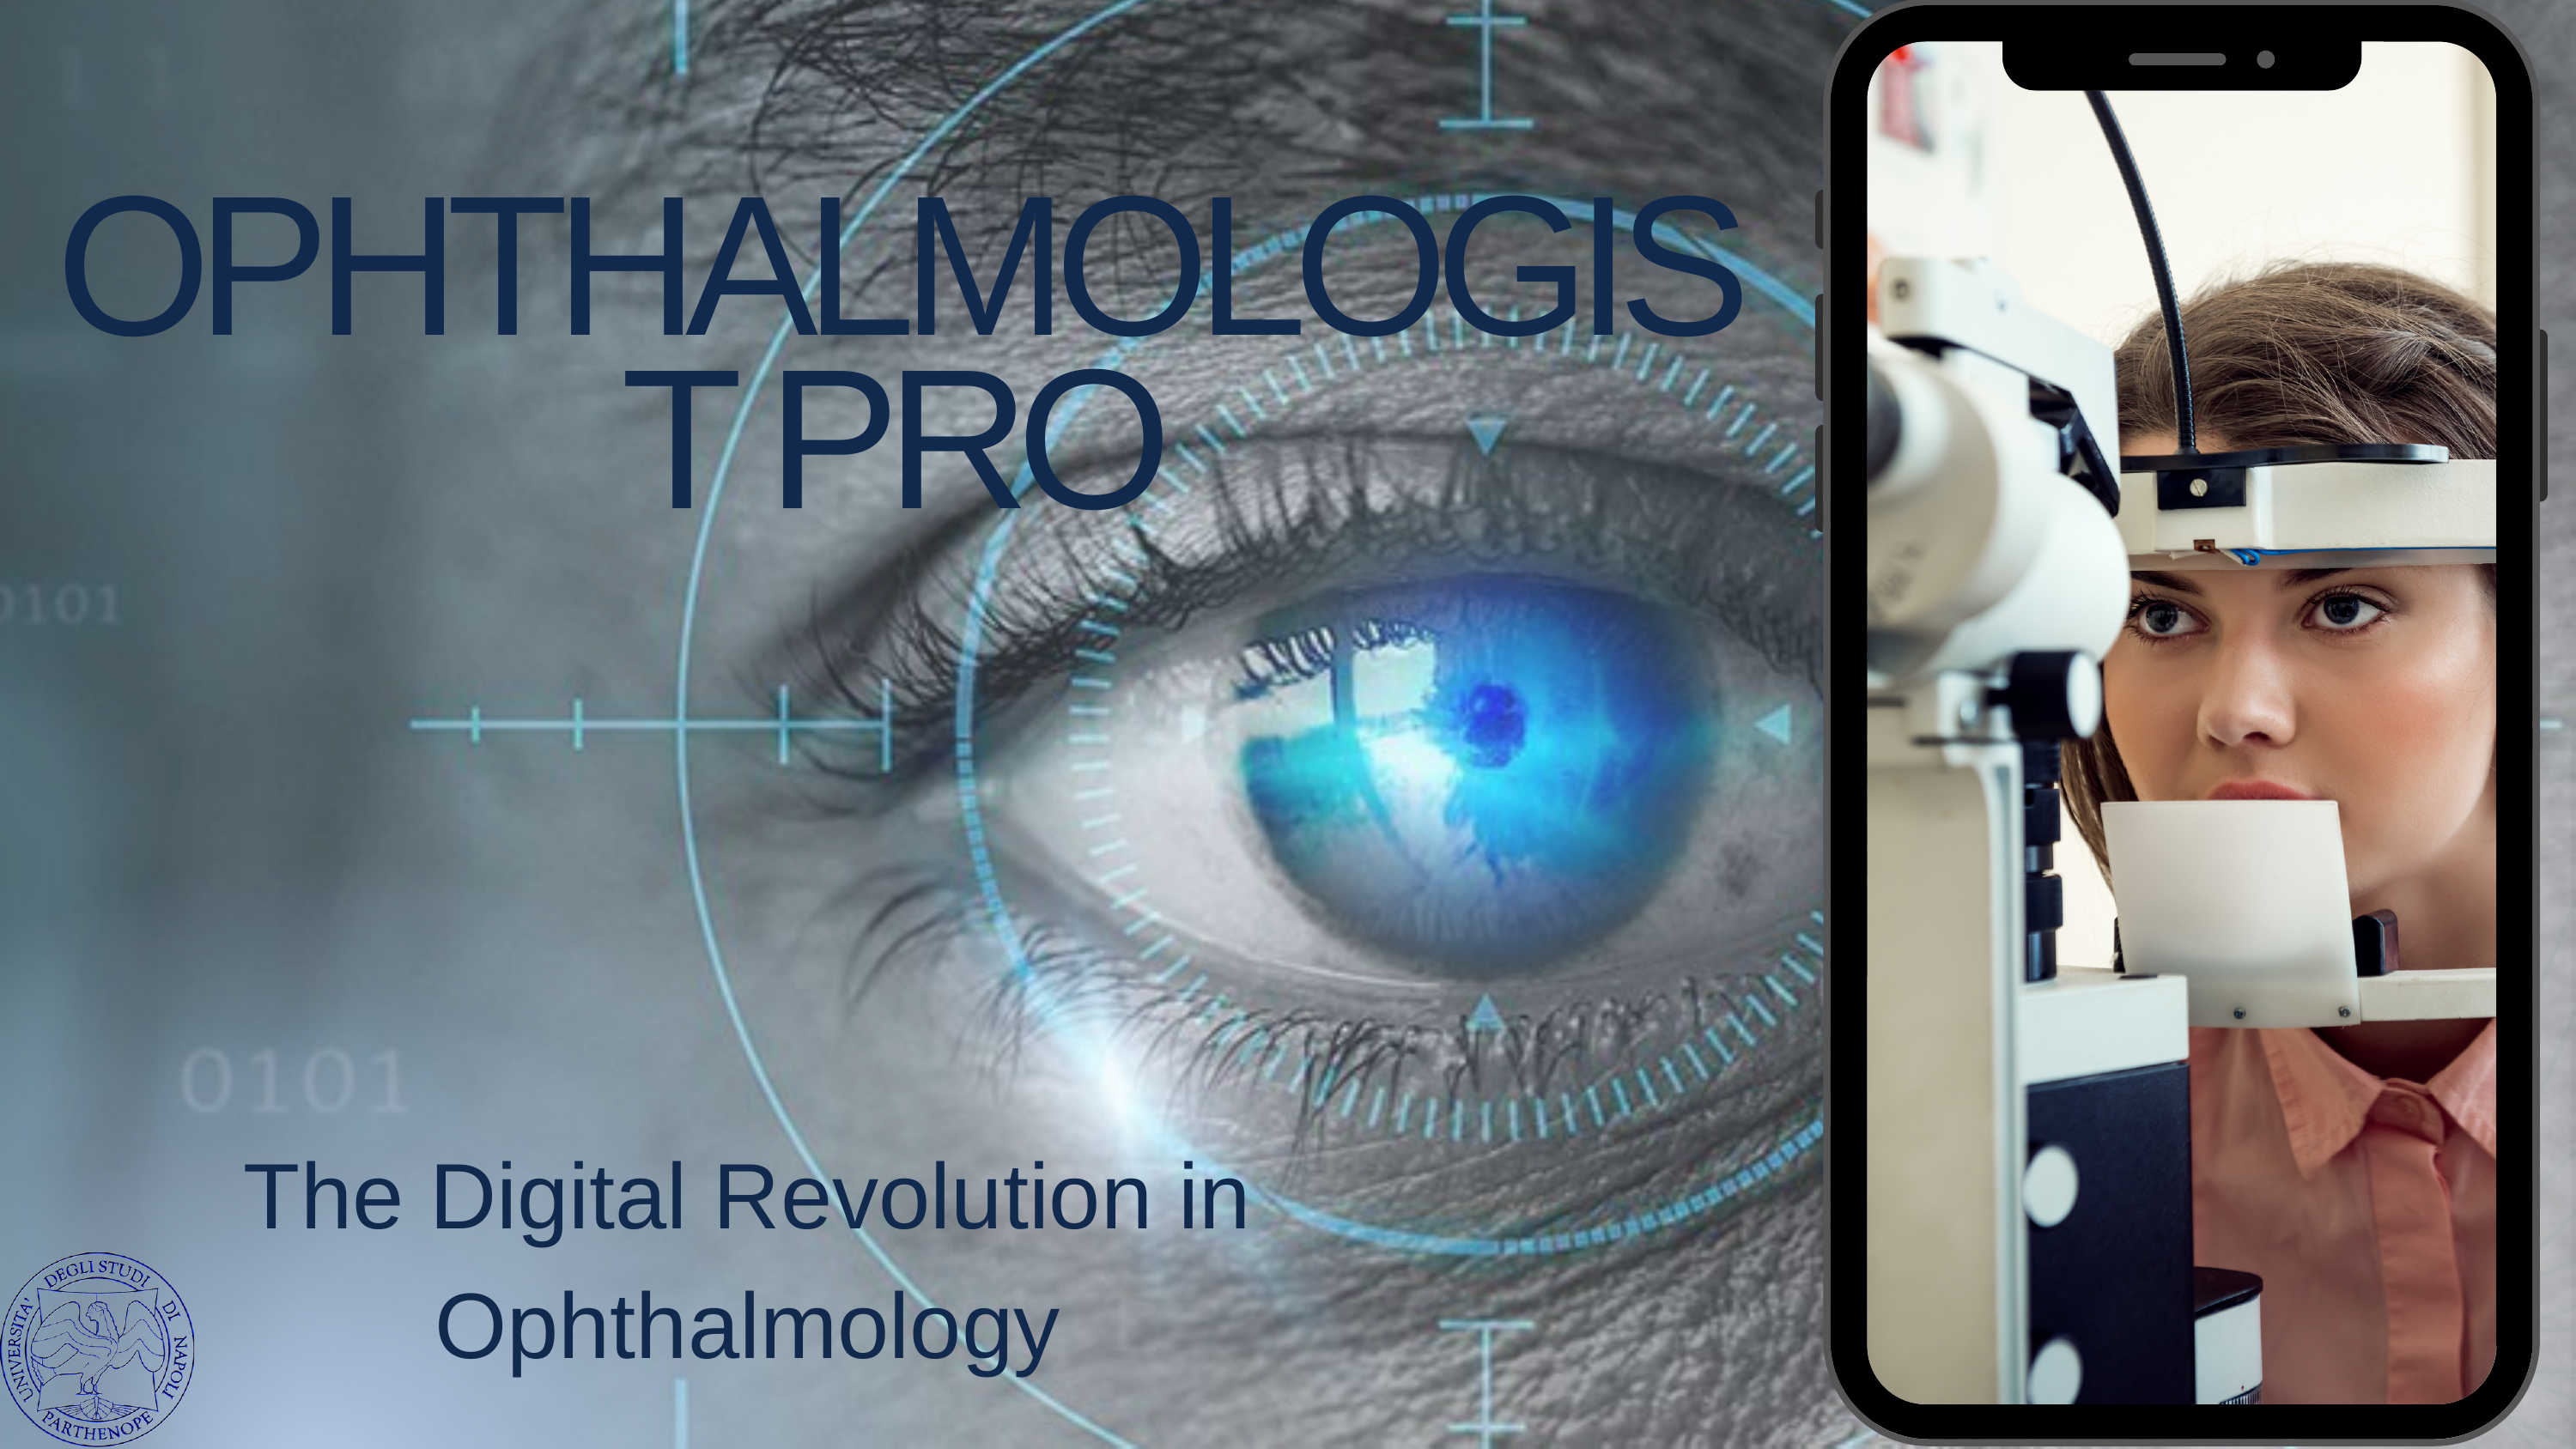

OPHTHALMOLOGIST PRO

The Digital Revolution in Ophthalmology